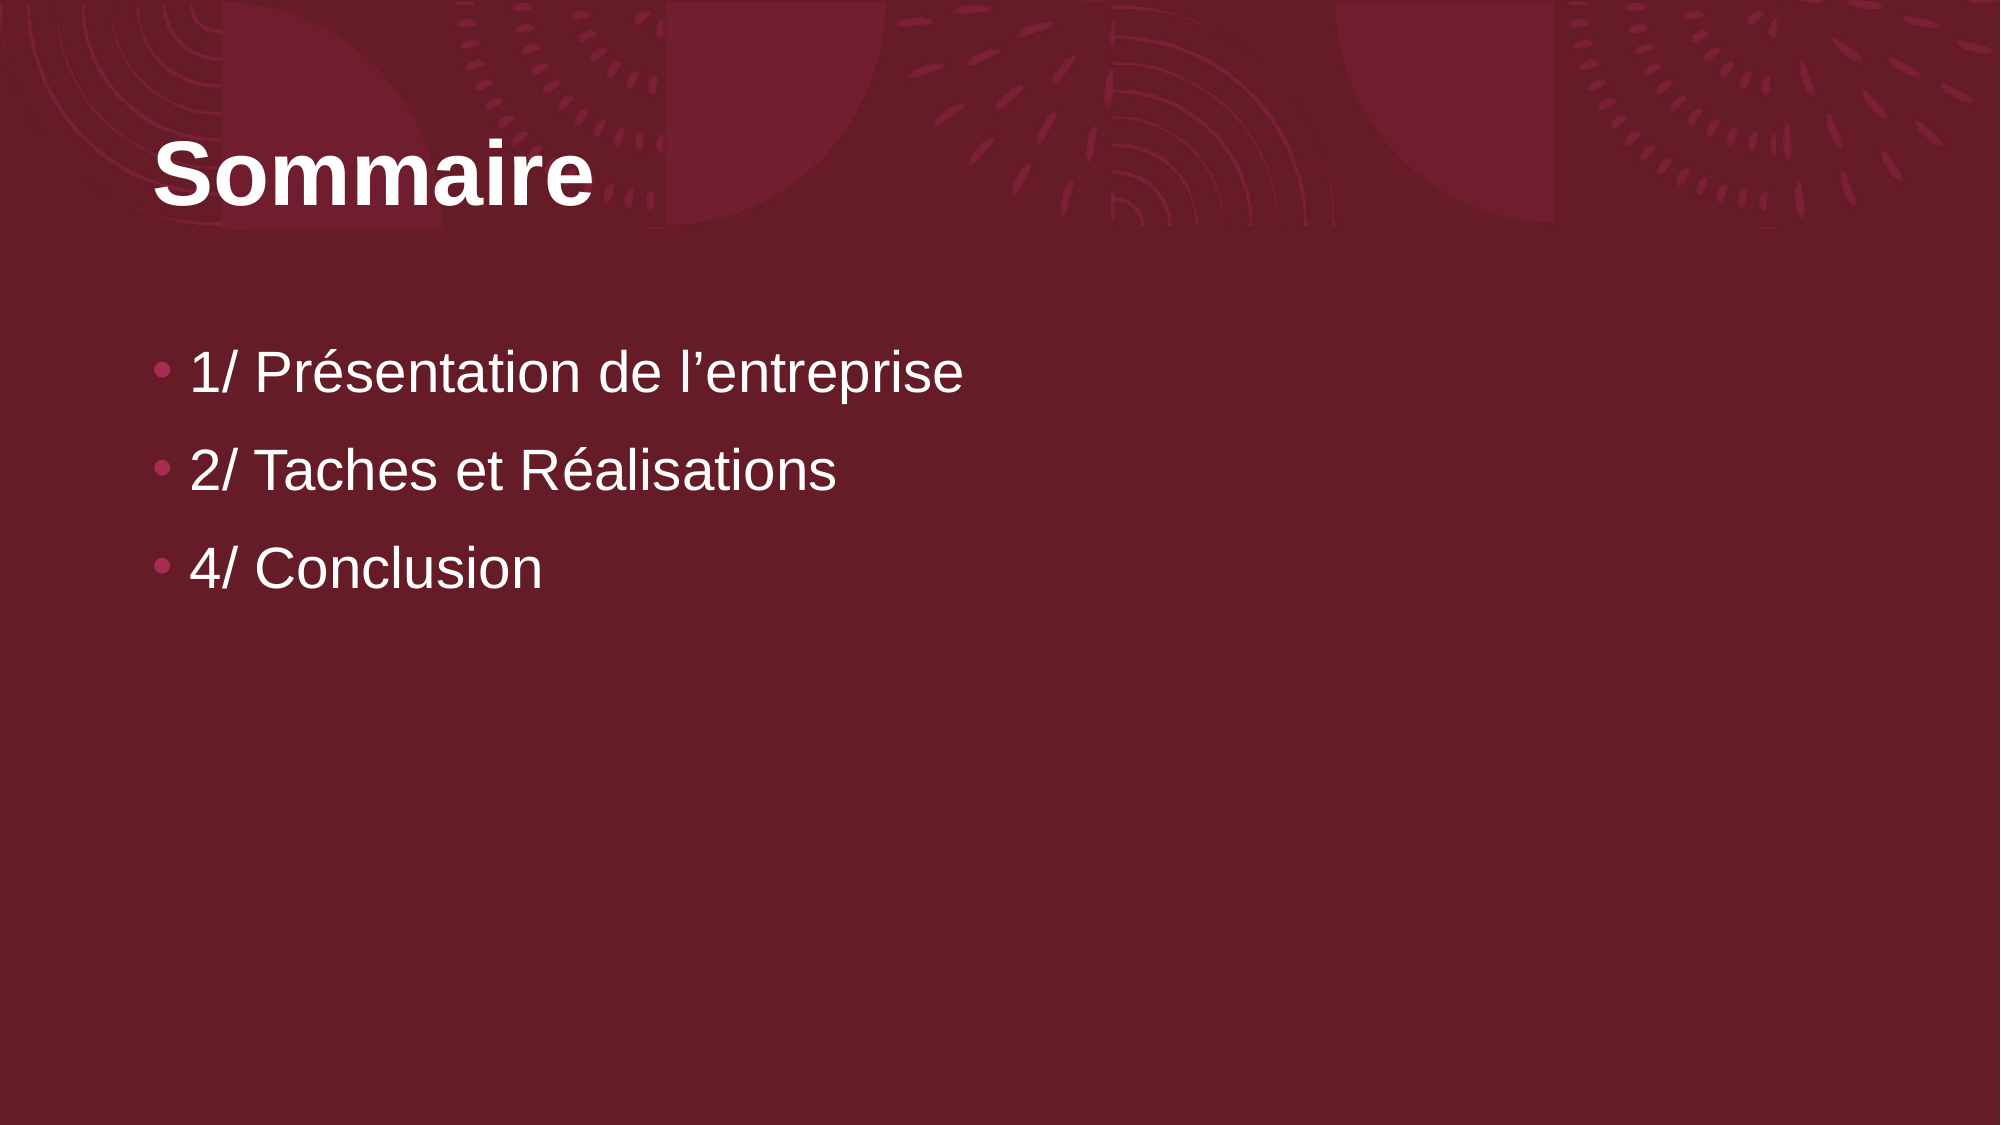

# Sommaire
1/ Présentation de l’entreprise
2/ Taches et Réalisations
4/ Conclusion